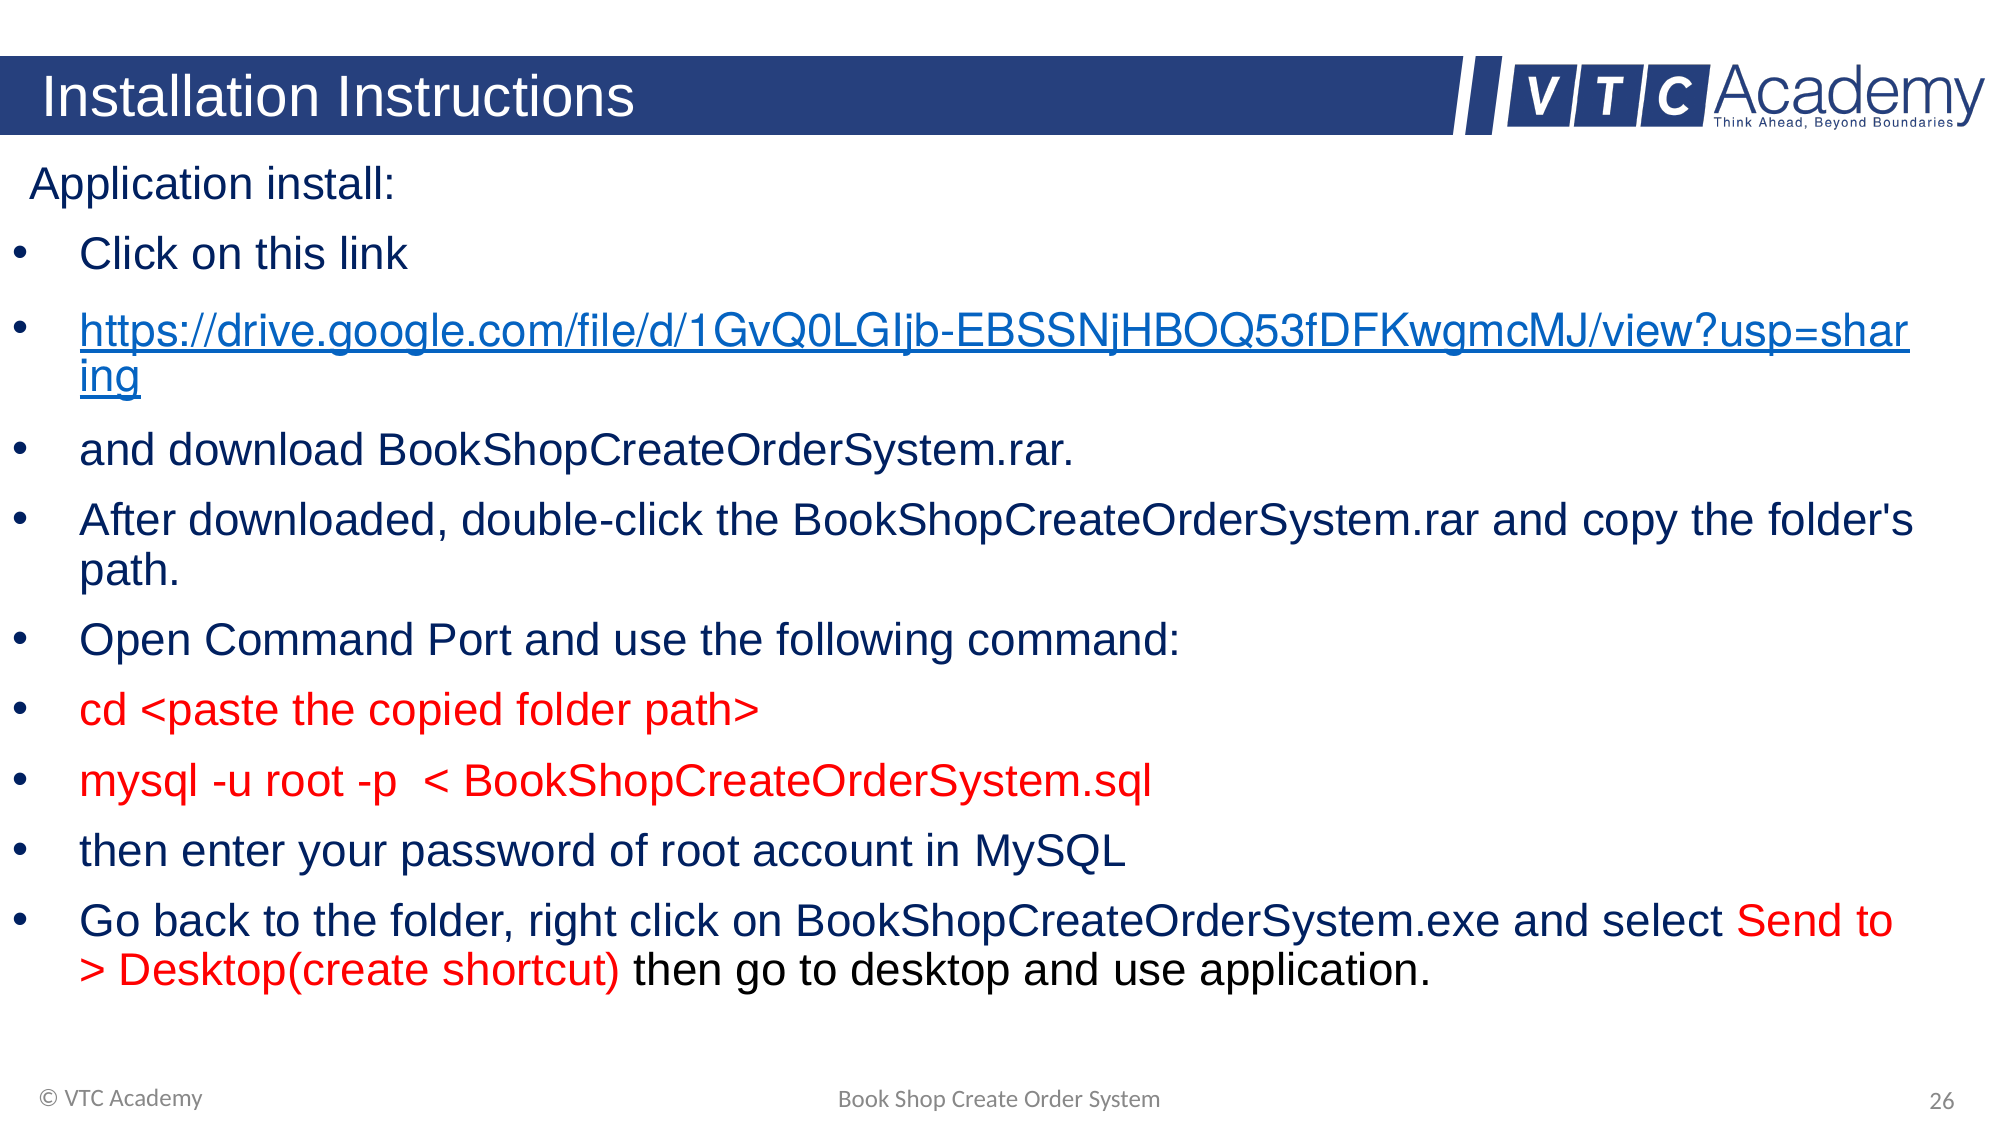

# Installation Instructions
Application install:
Click on this link
https://drive.google.com/file/d/1GvQ0LGIjb-EBSSNjHBOQ53fDFKwgmcMJ/view?usp=sharing
and download BookShopCreateOrderSystem.rar.
After downloaded, double-click the BookShopCreateOrderSystem.rar and copy the folder's path.
Open Command Port and use the following command:
cd <paste the copied folder path>
mysql -u root -p  < BookShopCreateOrderSystem.sql
then enter your password of root account in MySQL
Go back to the folder, right click on BookShopCreateOrderSystem.exe and select Send to > Desktop(create shortcut) then go to desktop and use application.

© VTC Academy
Book Shop Create Order System
26